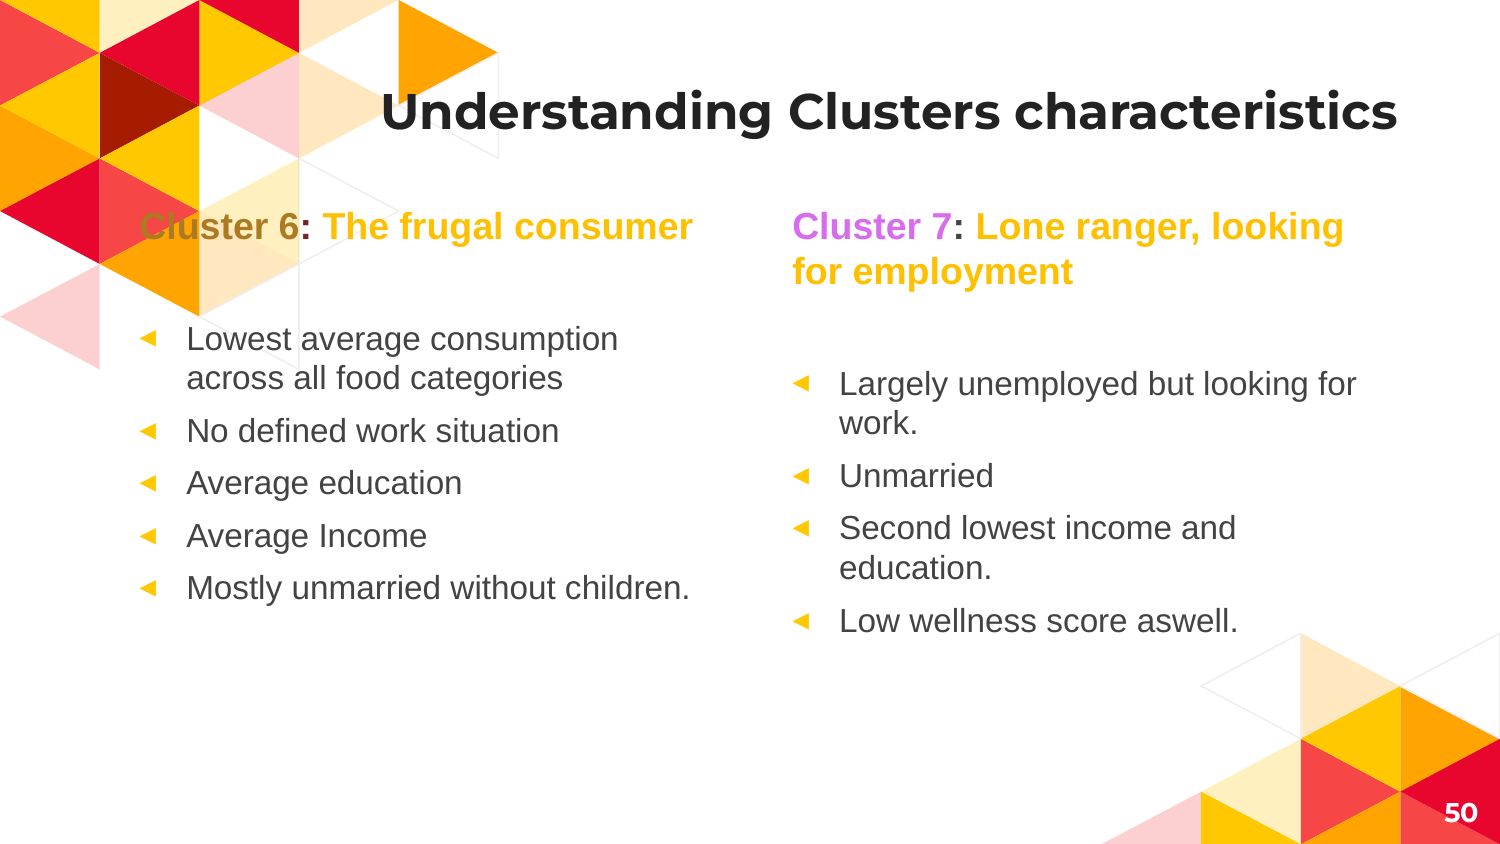

# Understanding Clusters characteristics
Cluster 6: The frugal consumer

Lowest average consumption across all food categories
No defined work situation
Average education
Average Income
Mostly unmarried without children.

Cluster 7: Lone ranger, looking for employment

Largely unemployed but looking for work.
Unmarried
Second lowest income and education.
Low wellness score aswell.

50